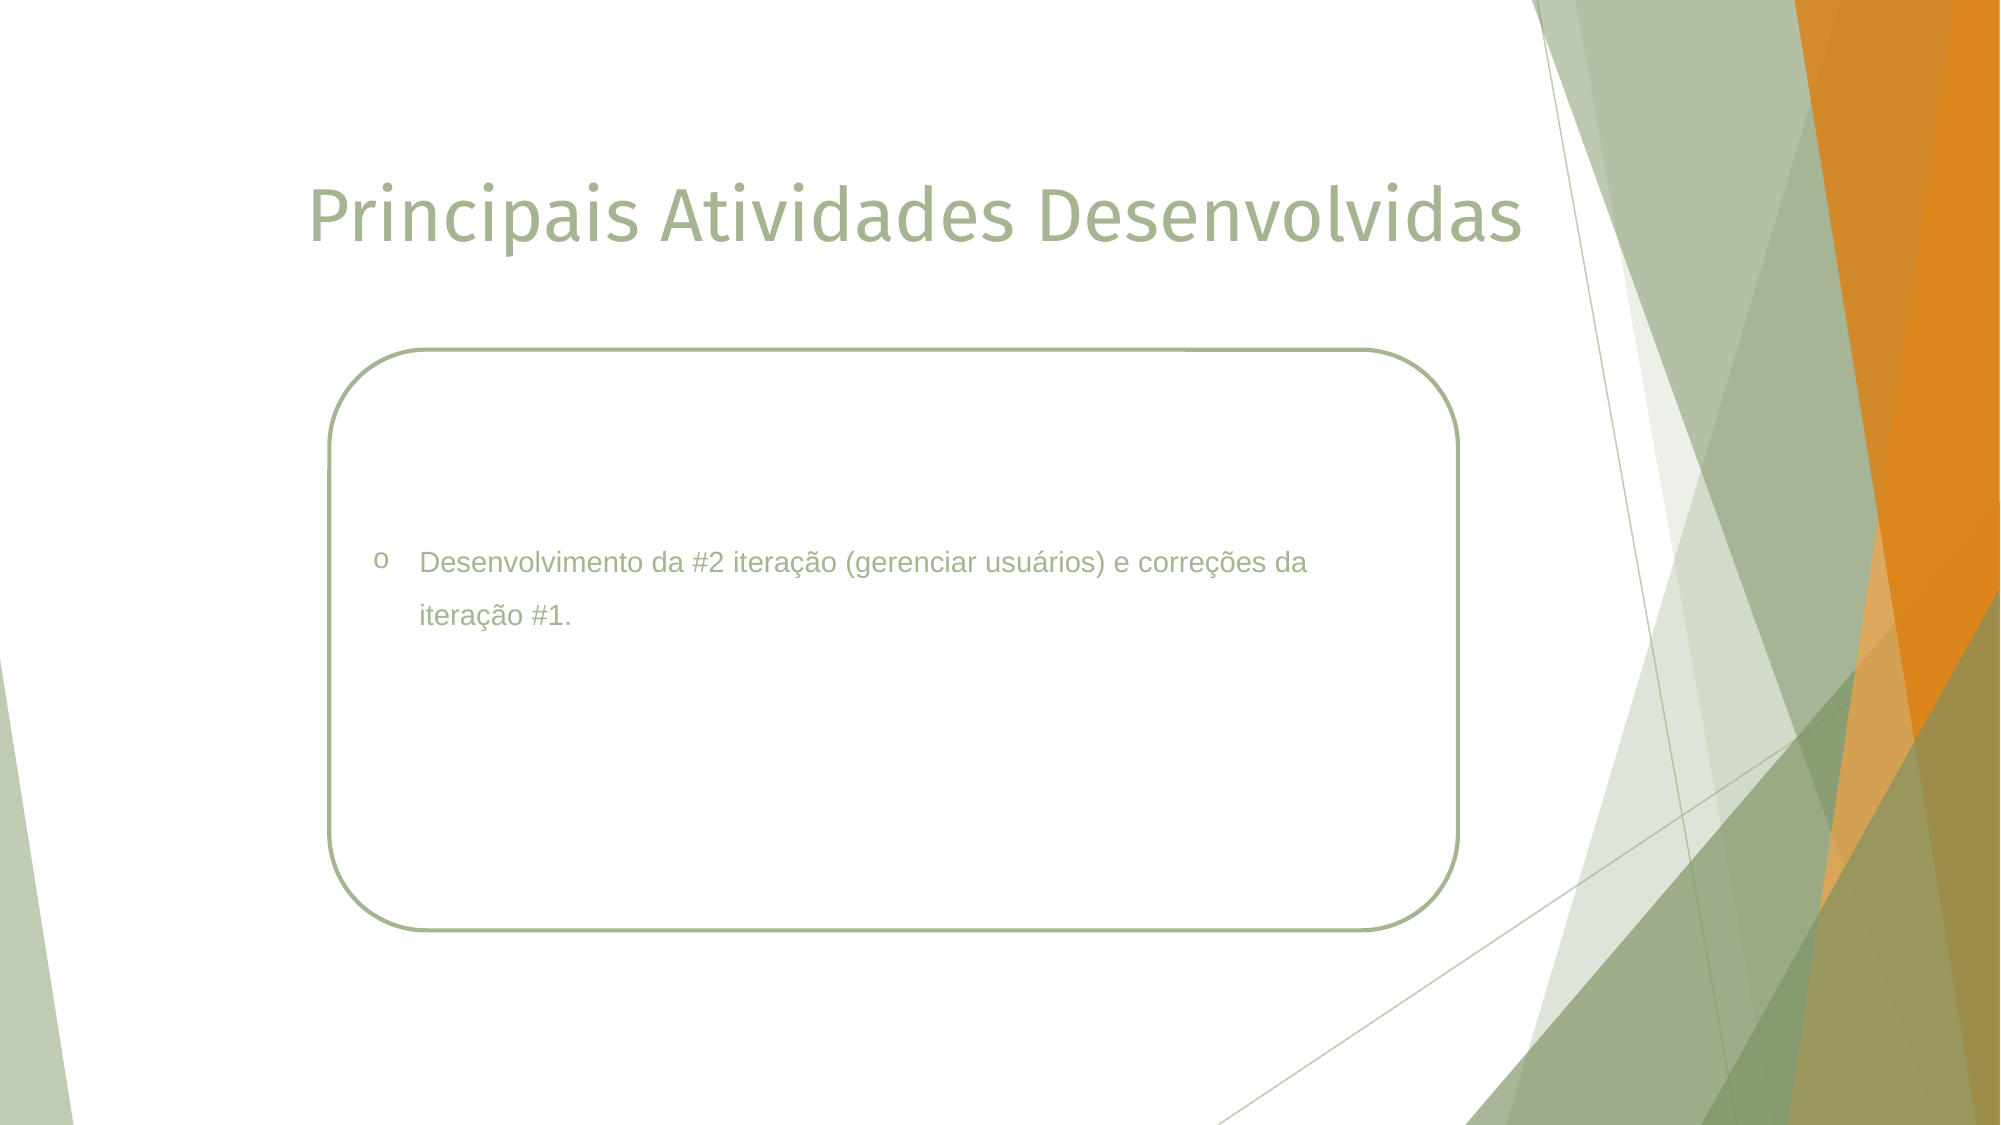

# Principais Atividades Desenvolvidas

Desenvolvimento da #2 iteração (gerenciar usuários) e correções da iteração #1.